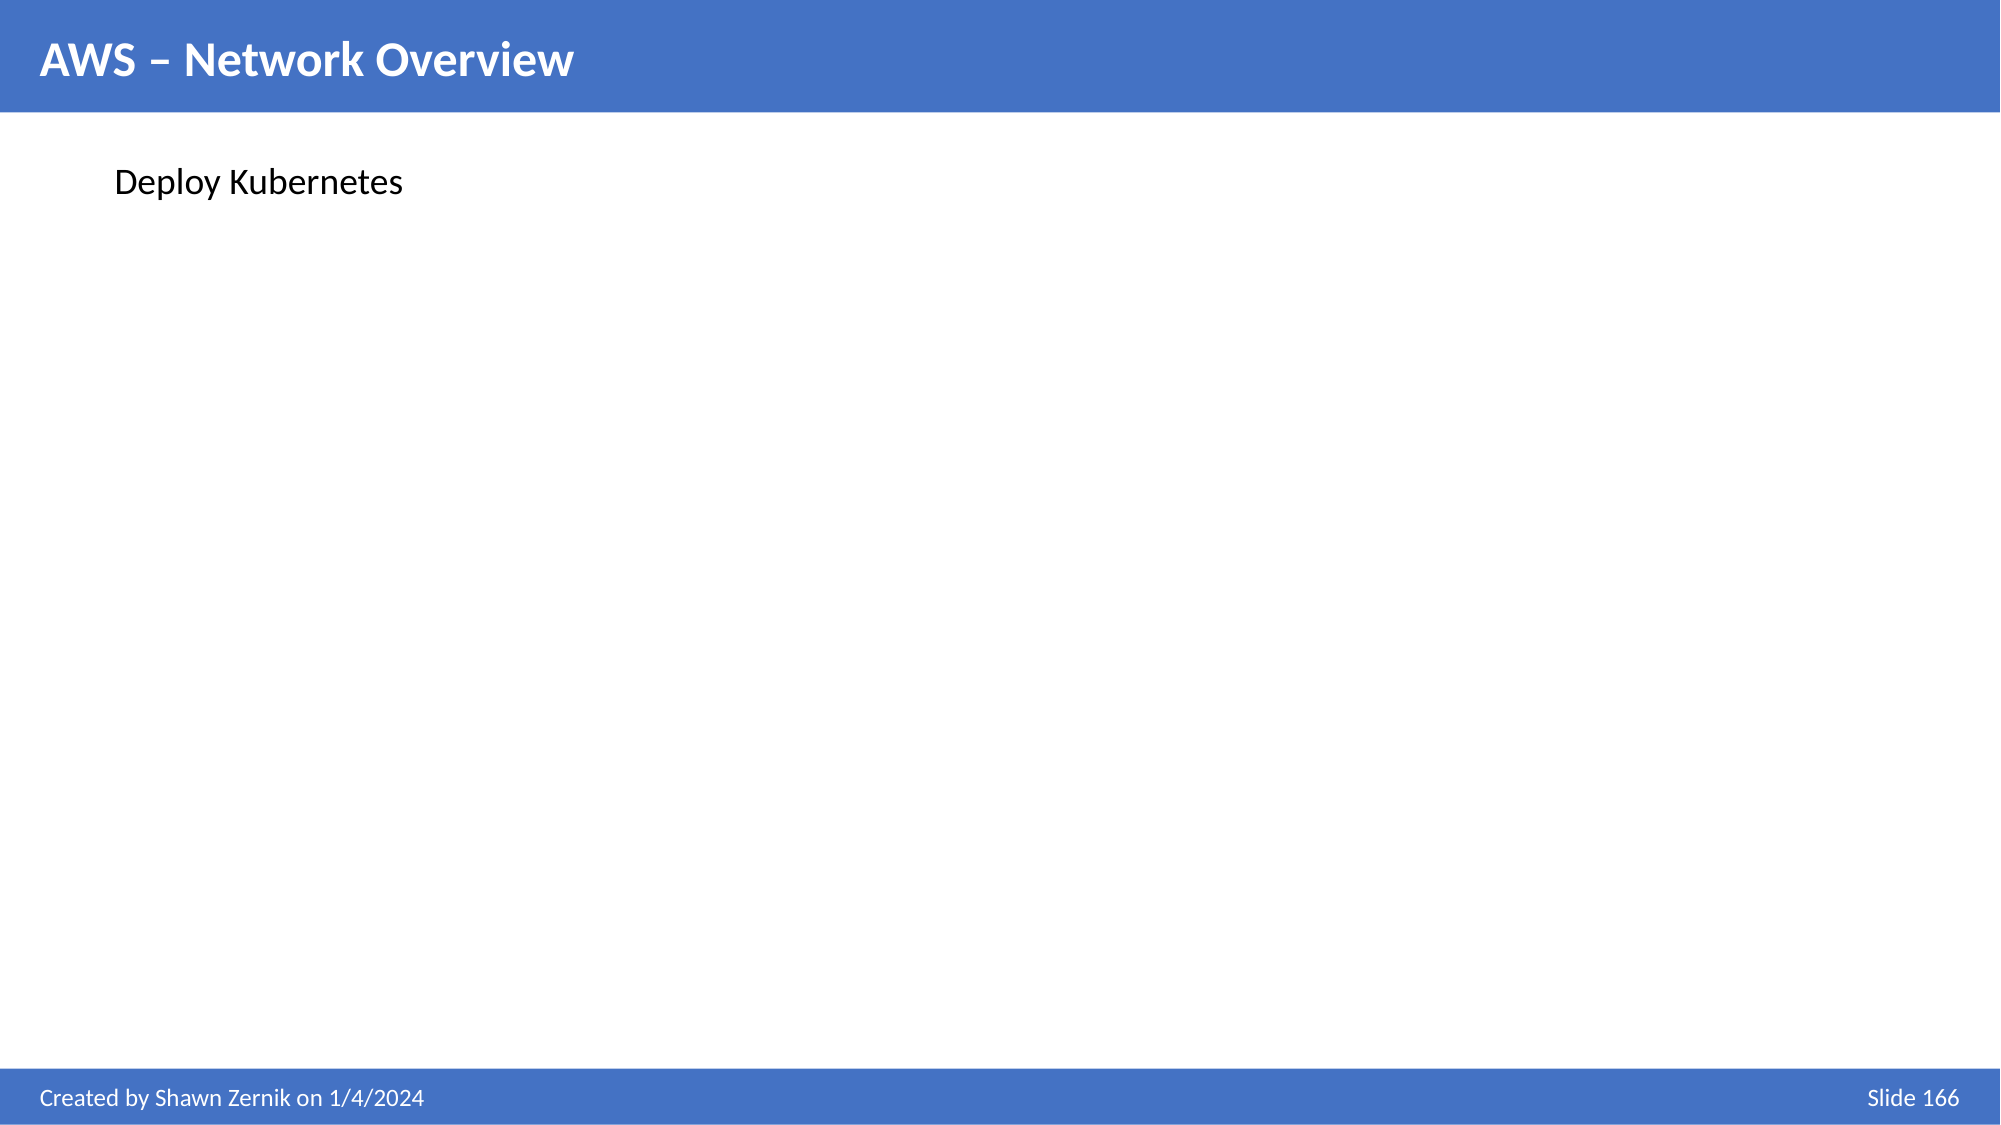

AWS – Network Overview
Deploy Kubernetes

Created by Shawn Zernik on 1/4/2024
Slide 166